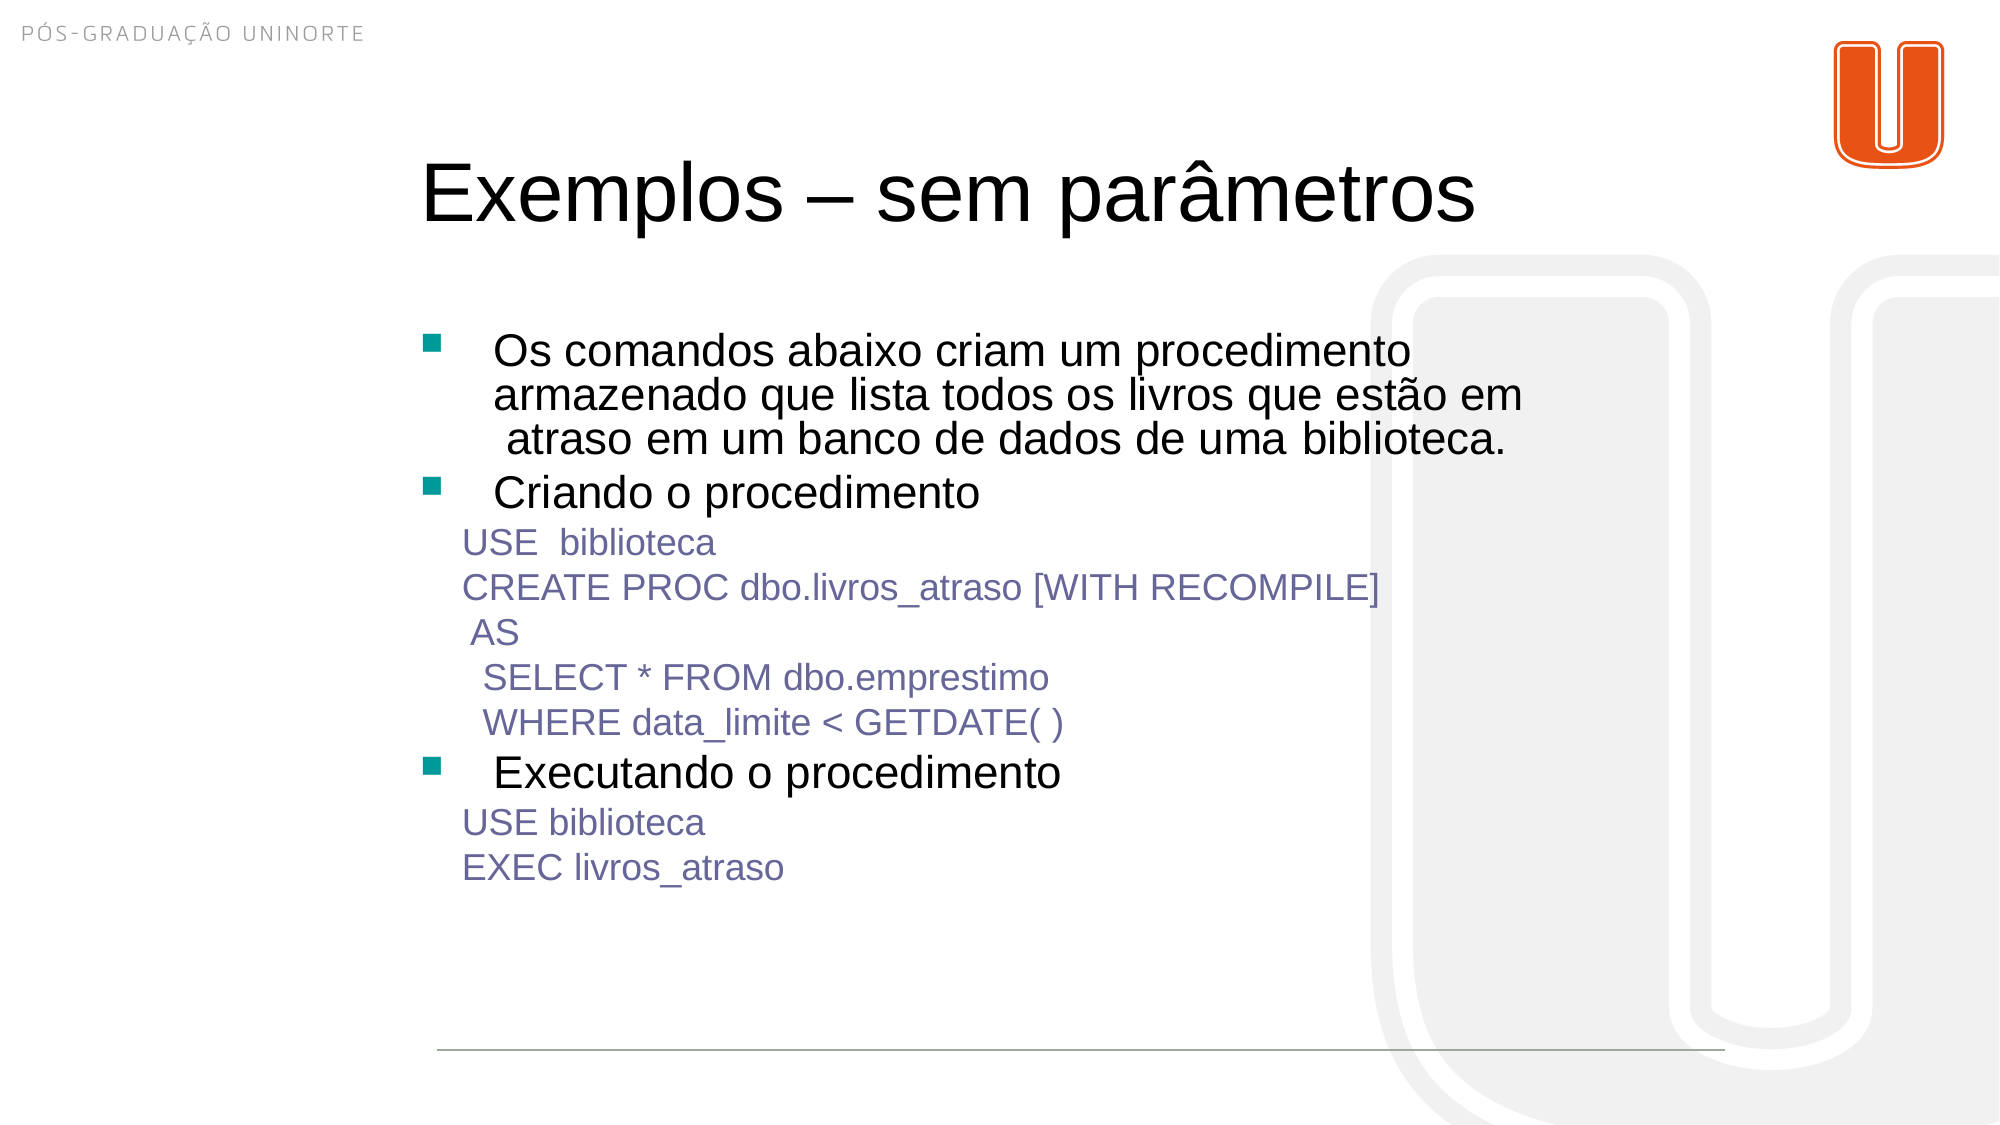

86/23
# Exemplos – sem parâmetros
Os comandos abaixo criam um procedimento  armazenado que lista todos os livros que estão em  atraso em um banco de dados de uma biblioteca.
Criando o procedimento
USE biblioteca
CREATE PROC dbo.livros_atraso [WITH RECOMPILE]  AS
SELECT * FROM dbo.emprestimo  WHERE data_limite < GETDATE( )
Executando o procedimento
USE biblioteca  EXEC livros_atraso